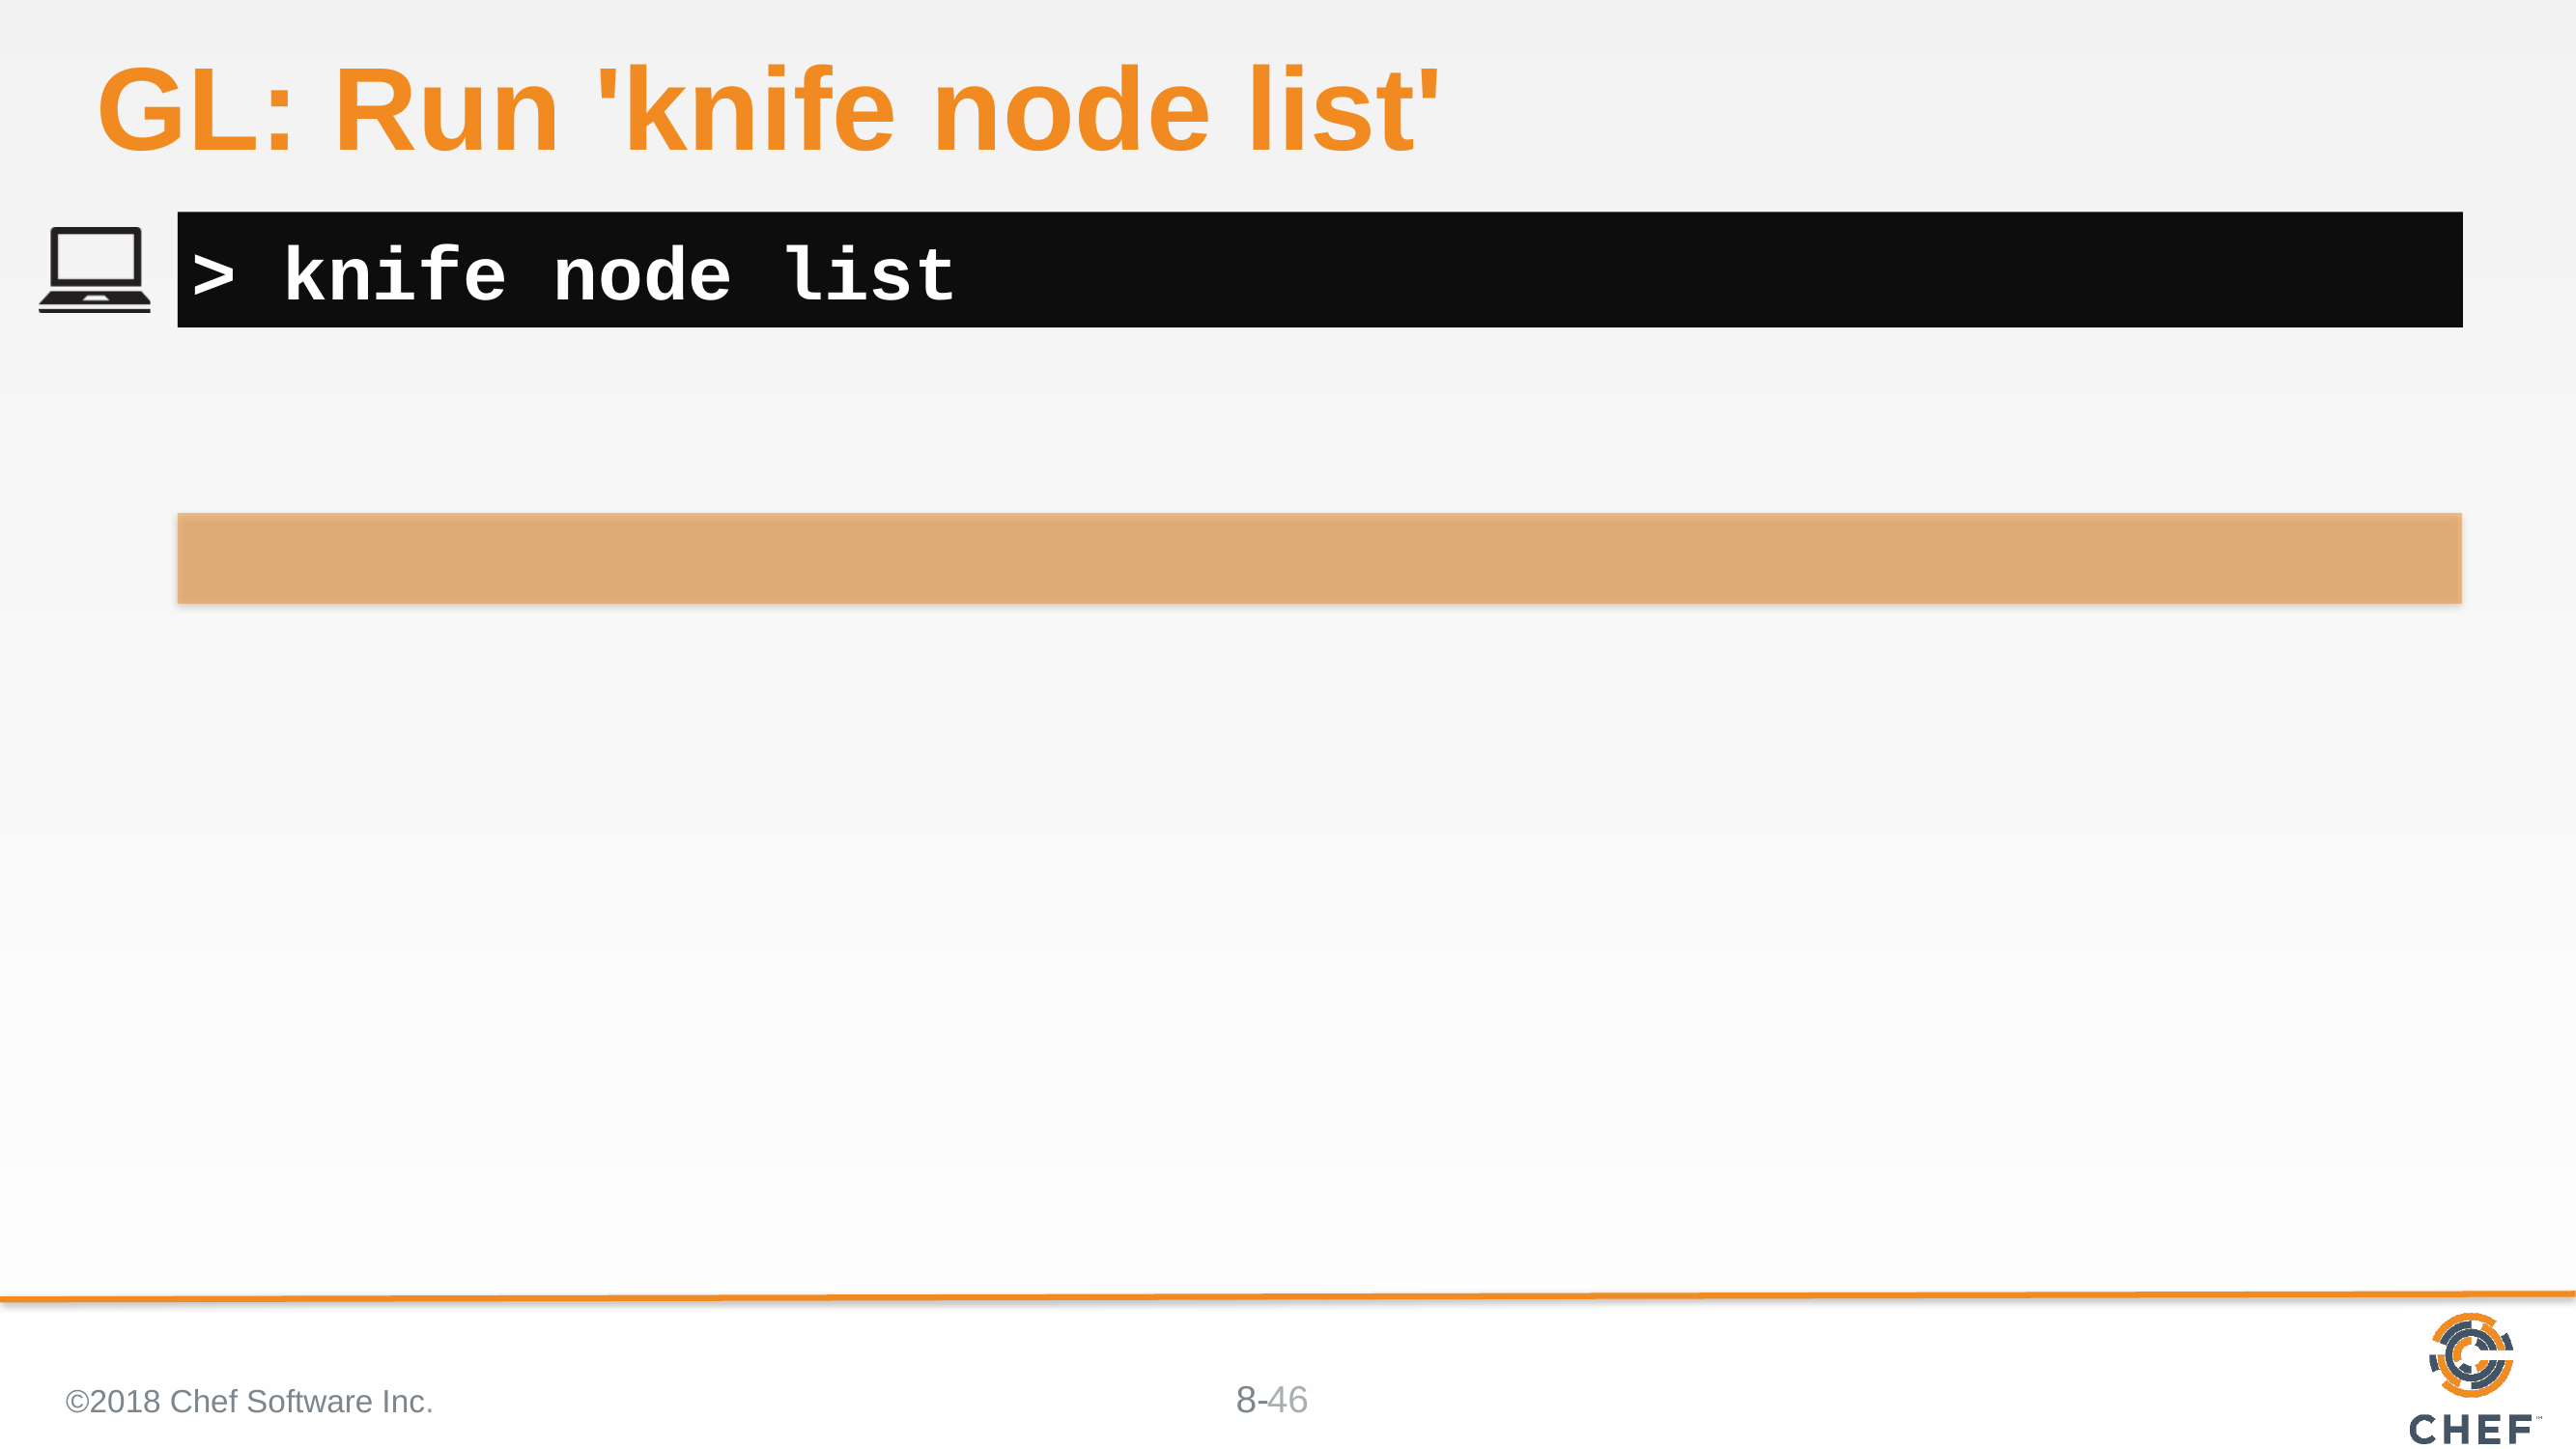

# GL: Run 'knife node list'
> knife node list

©2018 Chef Software Inc.
46